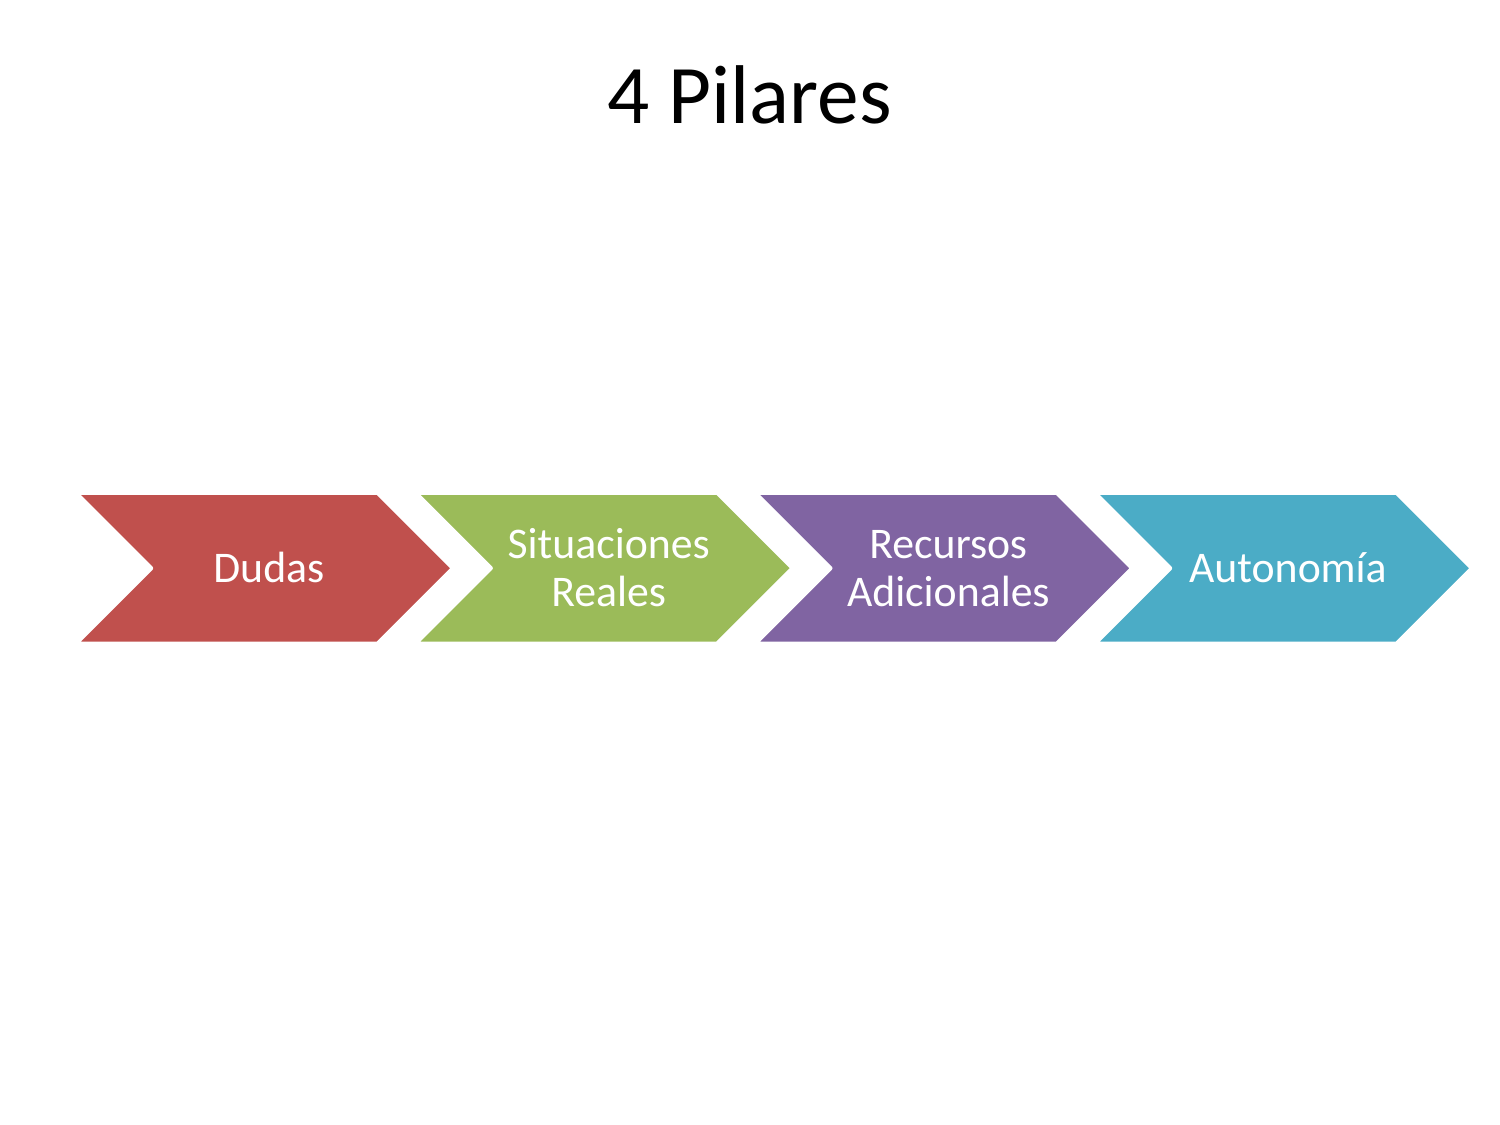

# 4 Pilares
Dudas
Situaciones Reales
Recursos Adicionales
Autonomía